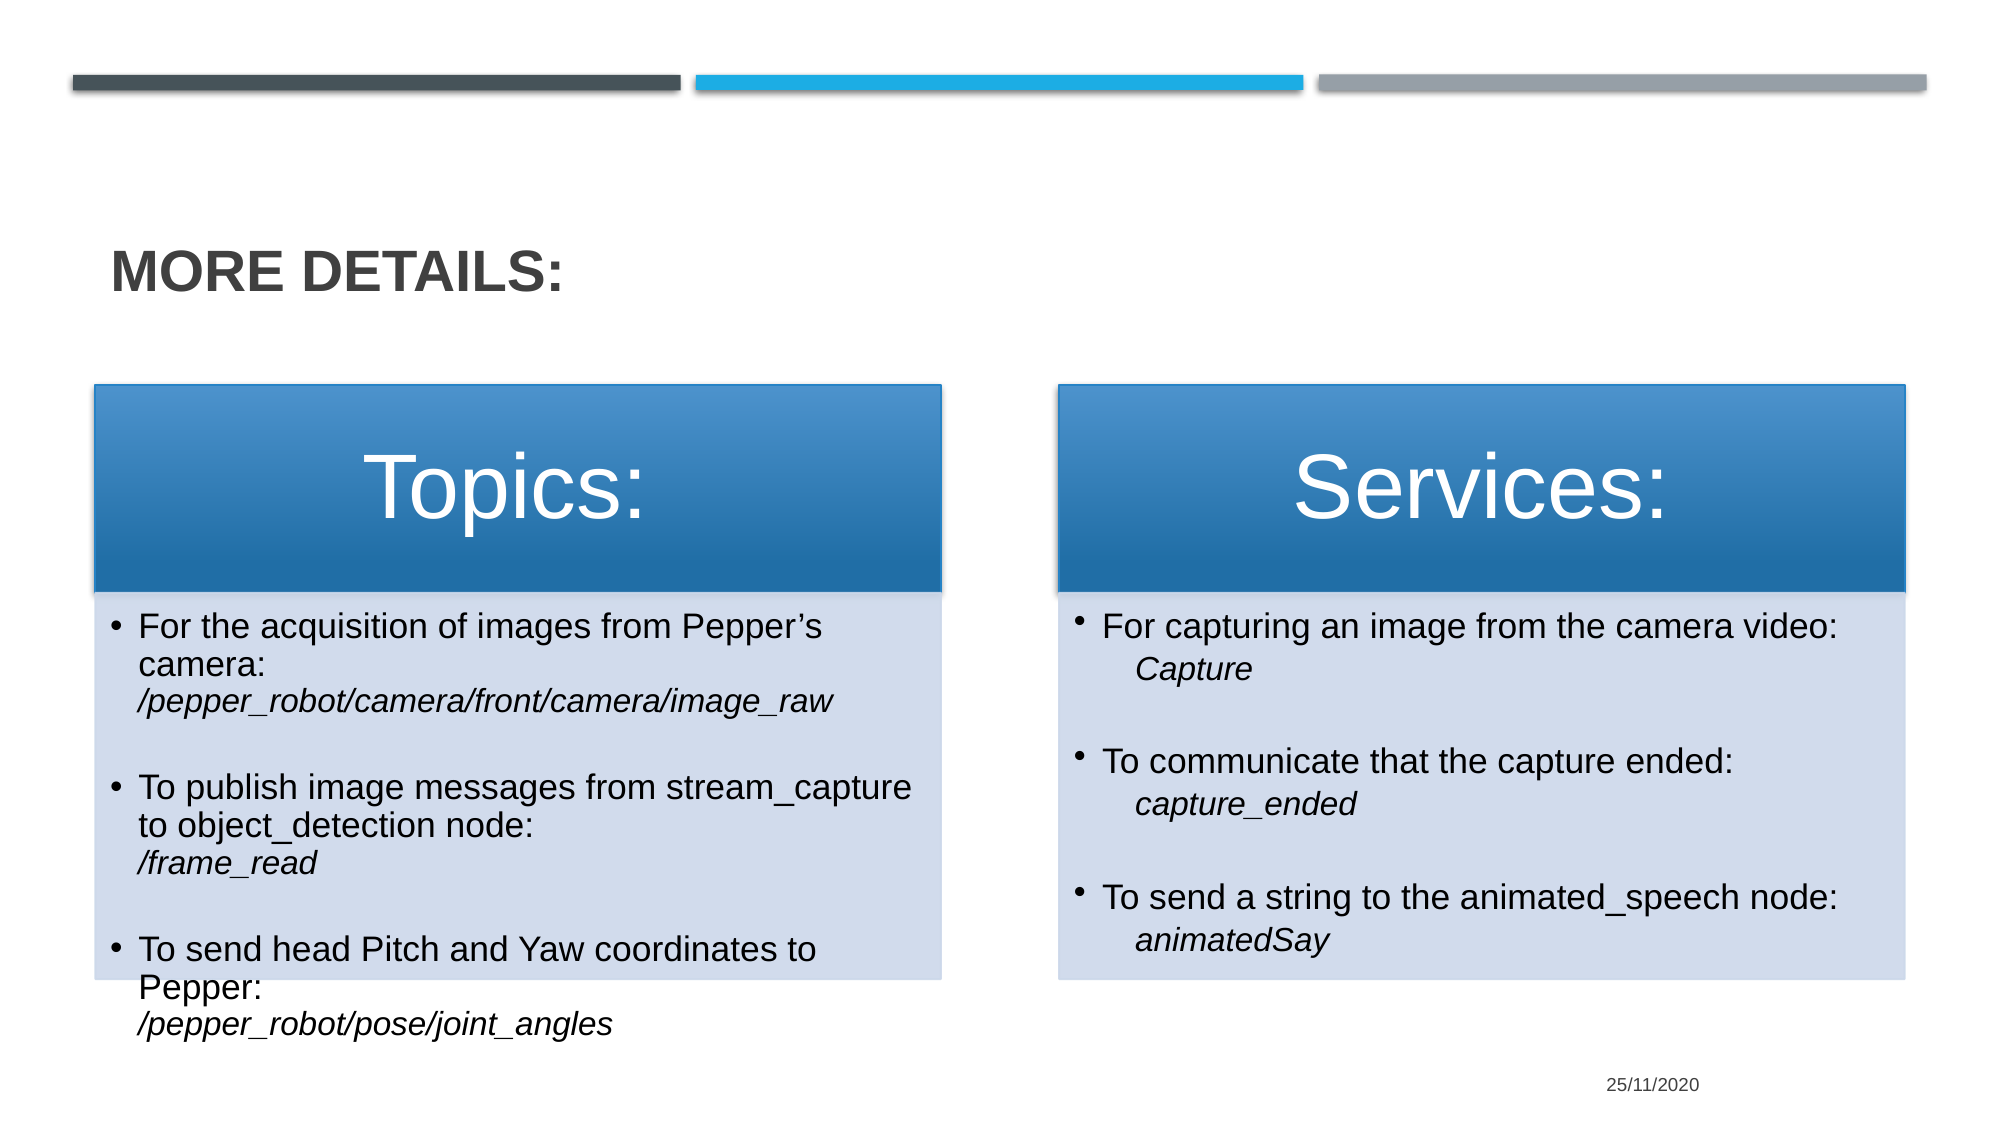

# More details:
Topics:
For the acquisition of images from Pepper’s camera: /pepper_robot/camera/front/camera/image_raw

To publish image messages from stream_capture to object_detection node:
/frame_read

To send head Pitch and Yaw coordinates to Pepper:
/pepper_robot/pose/joint_angles
Services:
For capturing an image from the camera video:
   Capture

To communicate that the capture ended:
   capture_ended

To send a string to the animated_speech node:
   animatedSay
25/11/2020